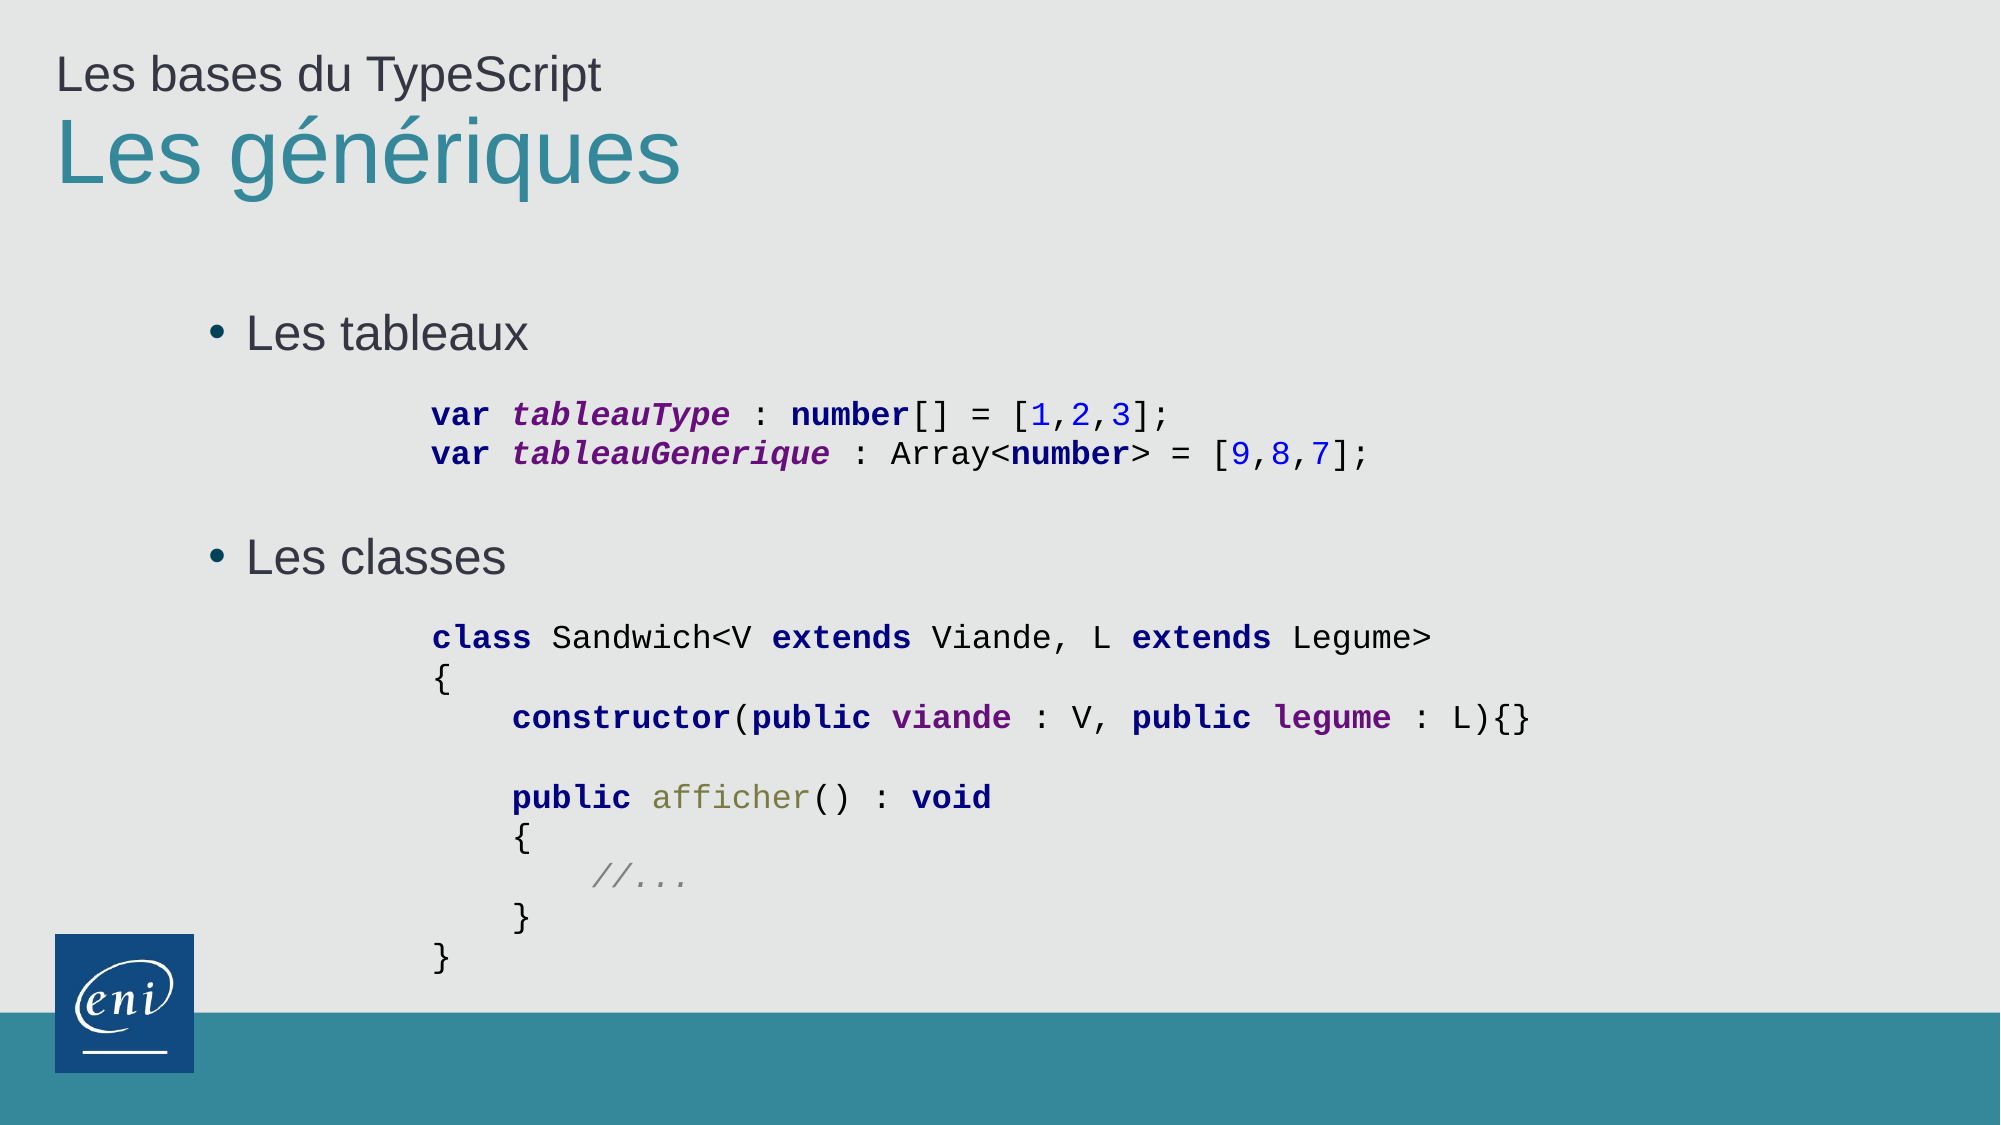

Les bases du TypeScript
# Les génériques
Les tableaux

Les classes
var tableauType : number[] = [1,2,3];
var tableauGenerique : Array<number> = [9,8,7];
class Sandwich<V extends Viande, L extends Legume>
{
    constructor(public viande : V, public legume : L){}
    public afficher() : void
    {
        //...
    }
}